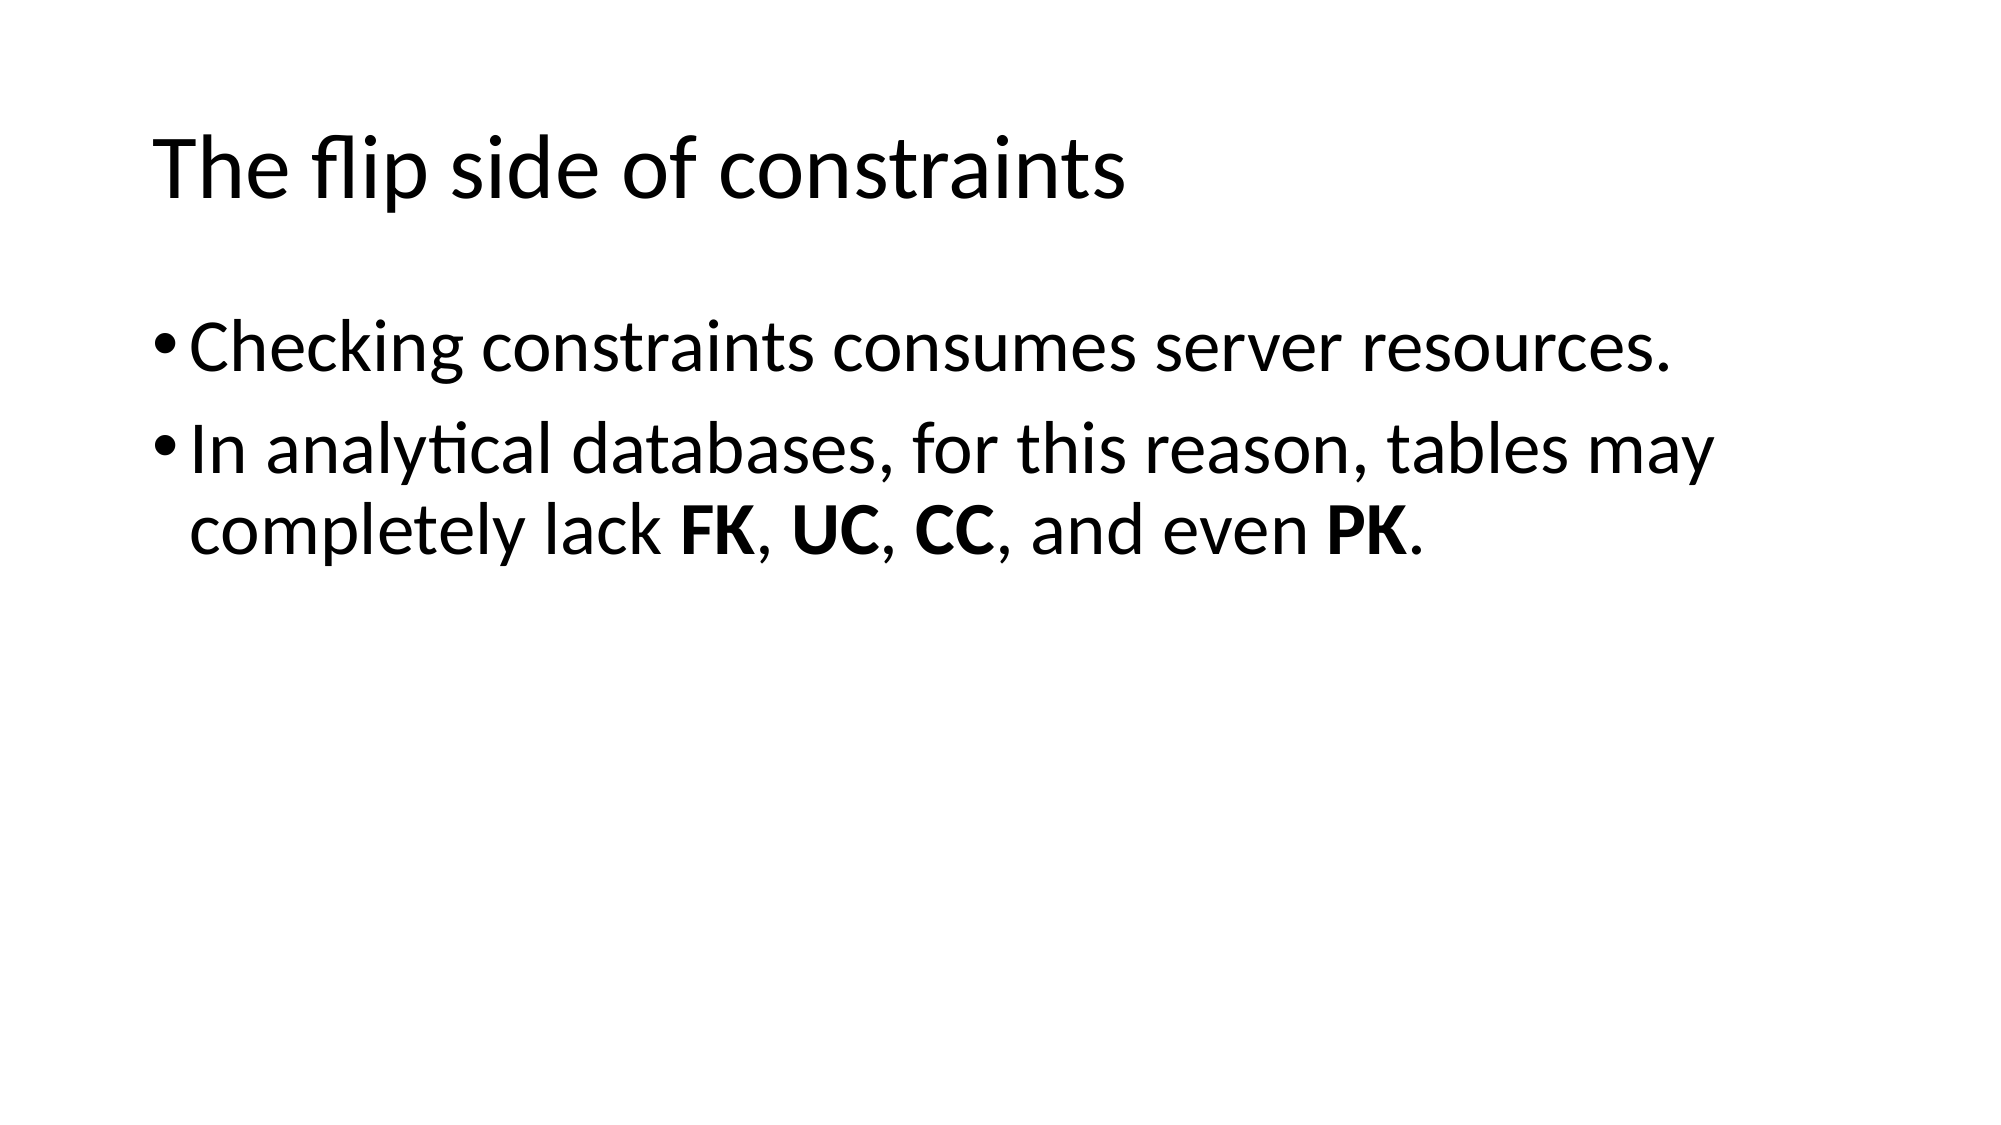

# The flip side of constraints
Checking constraints consumes server resources.
In analytical databases, for this reason, tables may completely lack FK, UC, CC, and even PK.